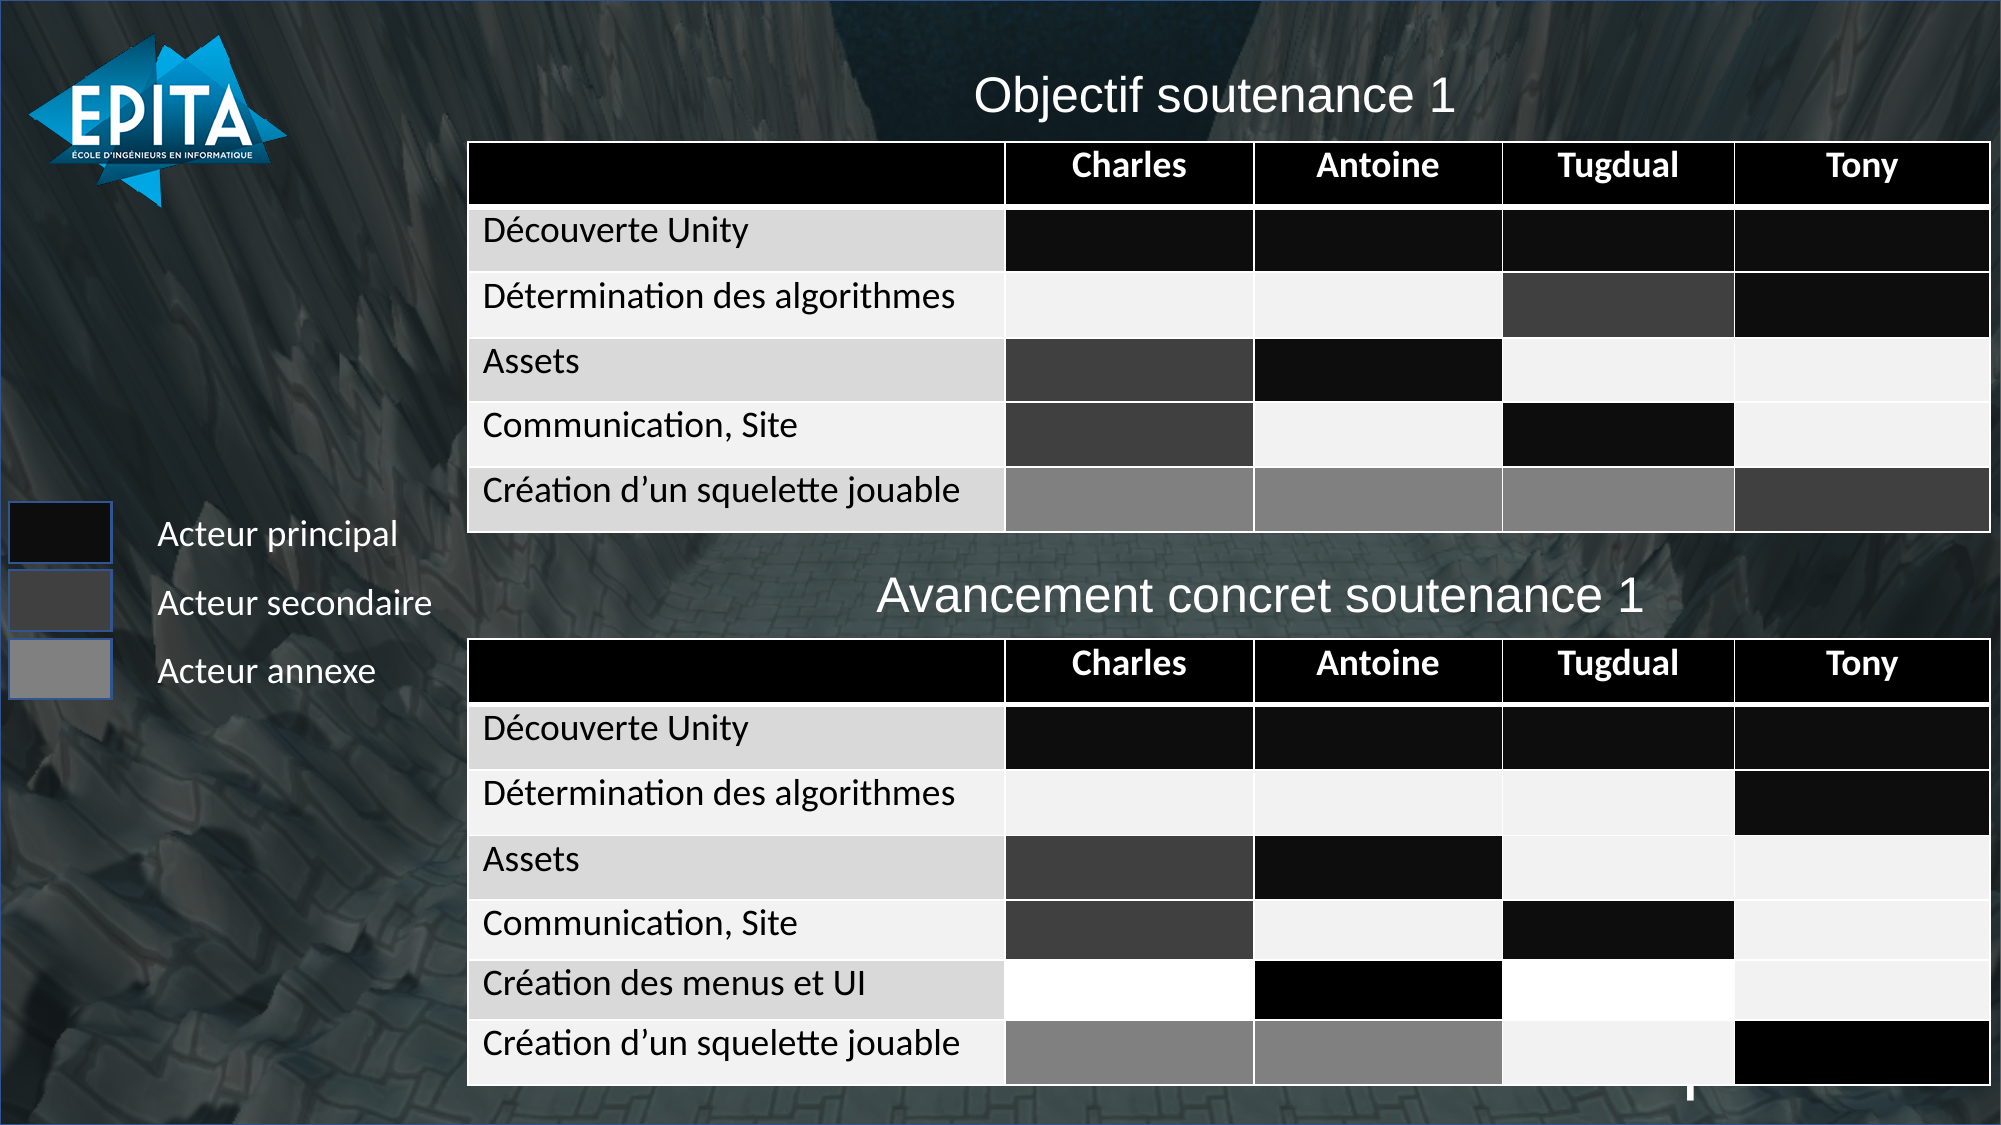

Objectif soutenance 1
|  | Charles | Antoine | Tugdual | Tony |
| --- | --- | --- | --- | --- |
| Découverte Unity |  |  |  |  |
| Détermination des algorithmes |  |  |  |  |
| Assets |  |  |  |  |
| Communication, Site |  |  |  |  |
| Création d’un squelette jouable |  |  |  |  |

Acteur principal
Avancement concret soutenance 1

Acteur secondaire

Acteur annexe
|  | Charles | Antoine | Tugdual | Tony |
| --- | --- | --- | --- | --- |
| Découverte Unity |  |  |  |  |
| Détermination des algorithmes |  |  |  |  |
| Assets |  |  |  |  |
| Communication, Site |  |  |  |  |
| Création des menus et UI |  |  |  |  |
| Création d’un squelette jouable |  |  |  |  |